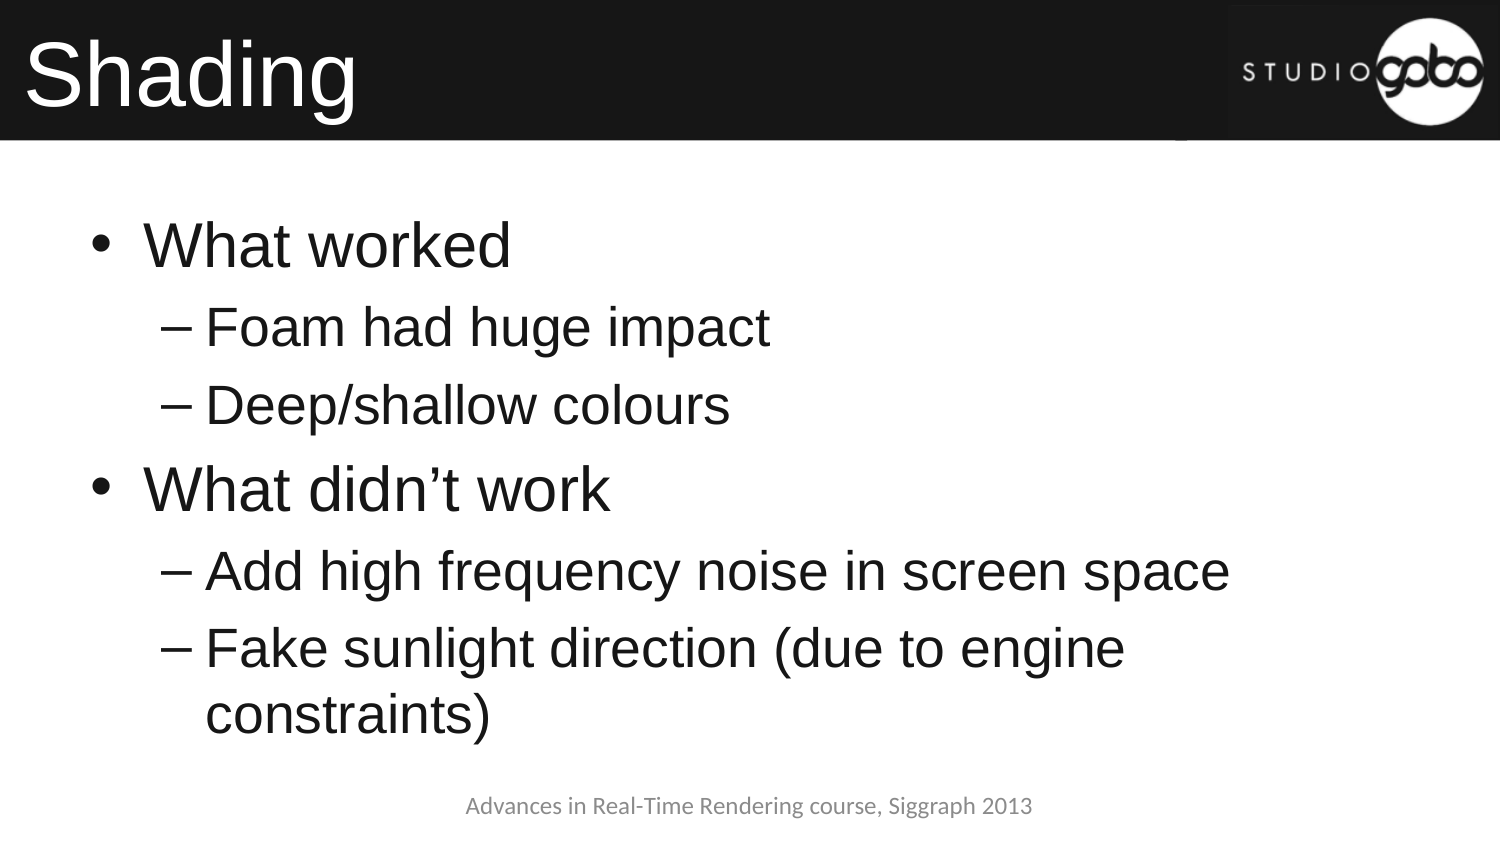

# Shading
What worked
Foam had huge impact
Deep/shallow colours
What didn’t work
Add high frequency noise in screen space
Fake sunlight direction (due to engine constraints)

Advances in Real-Time Rendering course, Siggraph 2013